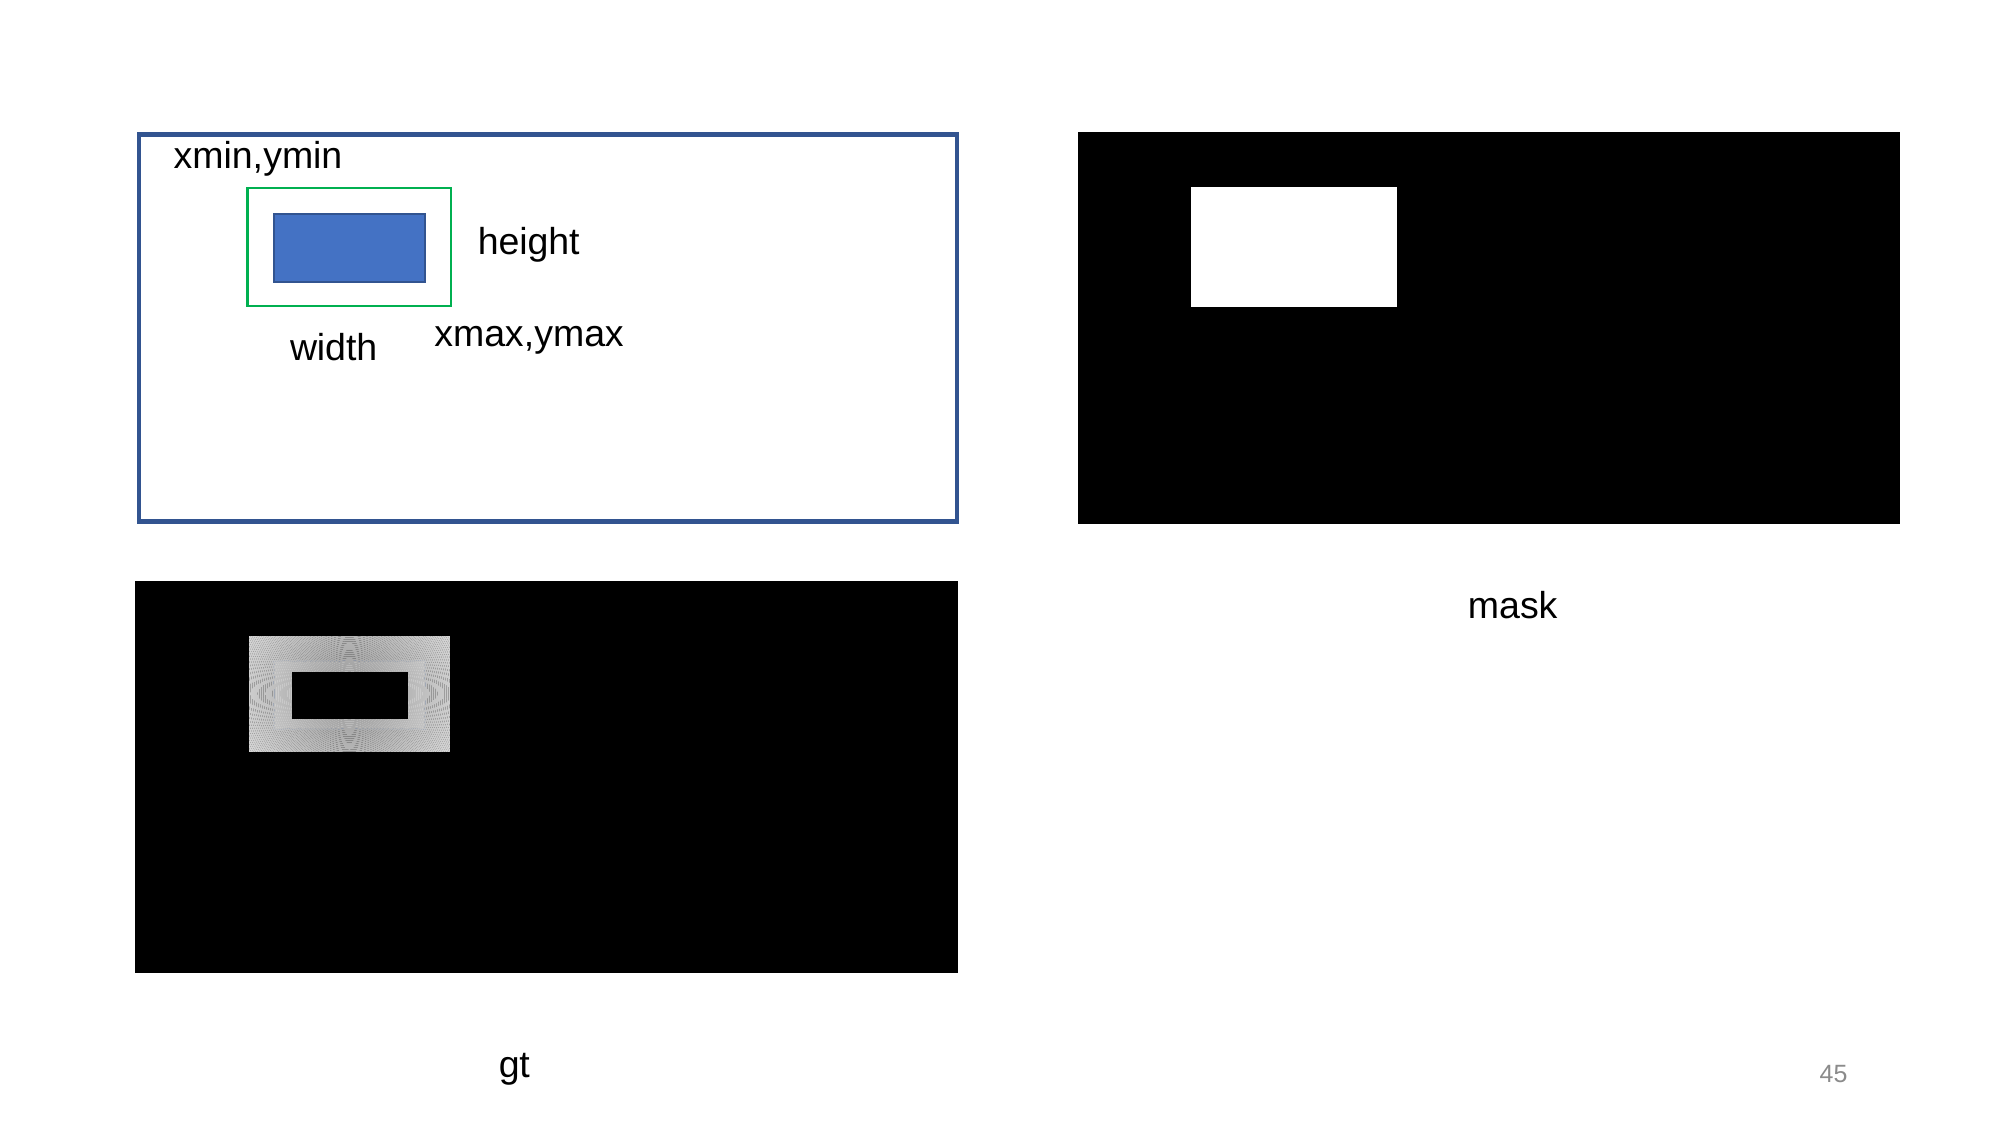

xmin,ymin

height

xmax,ymax
width
mask

gt
45